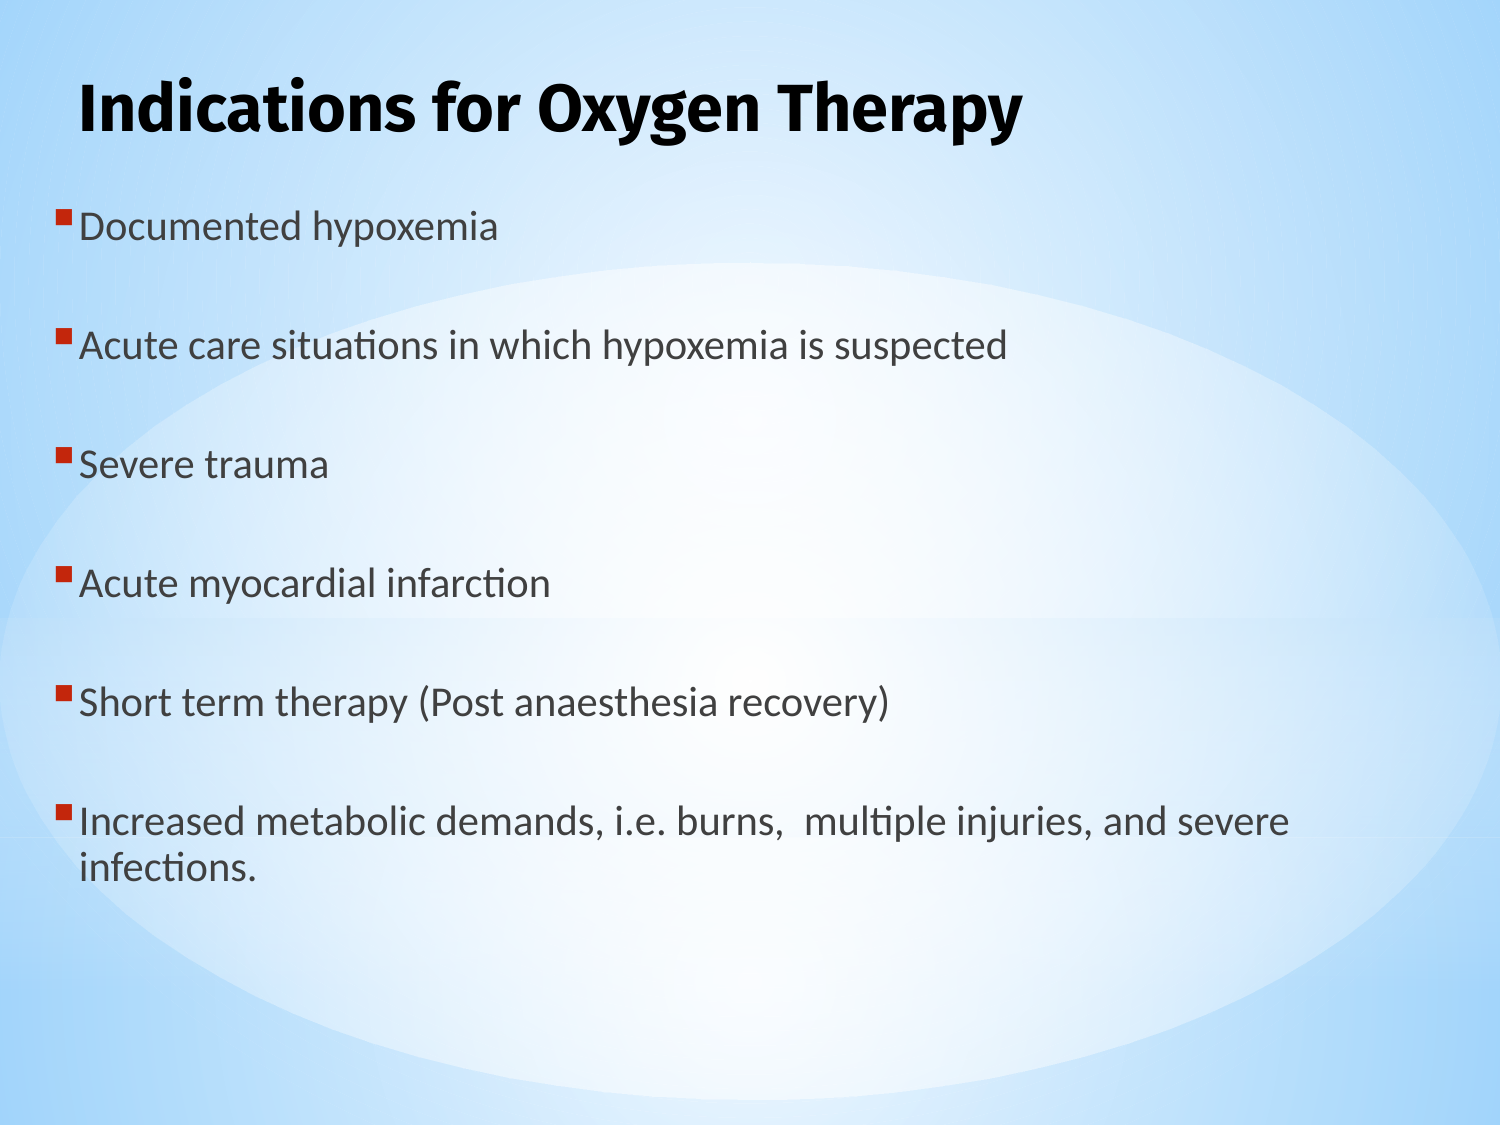

# Indications for Oxygen Therapy
Documented hypoxemia

Acute care situations in which hypoxemia is suspected

Severe trauma

Acute myocardial infarction

Short term therapy (Post anaesthesia recovery)

Increased metabolic demands, i.e. burns,  multiple injuries, and severe infections.